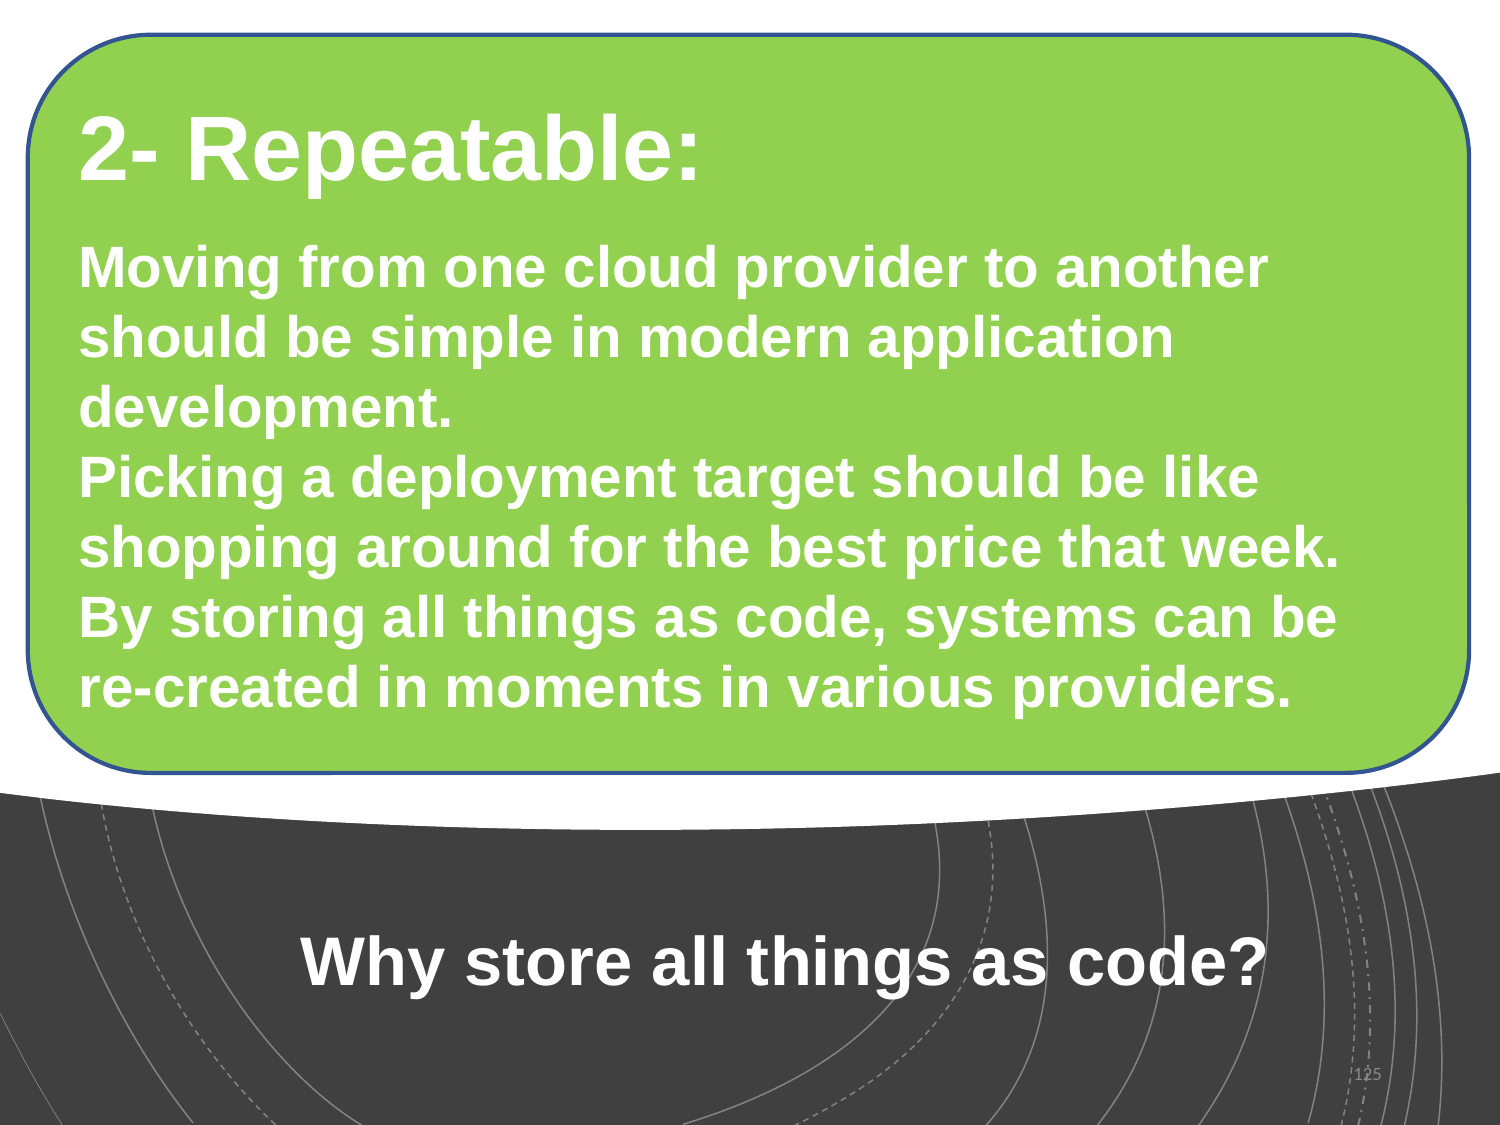

2- Repeatable:

Moving from one cloud provider to another should be simple in modern application development.
Picking a deployment target should be like shopping around for the best price that week.
By storing all things as code, systems can be re-created in moments in various providers.
# Why store all things as code?
125